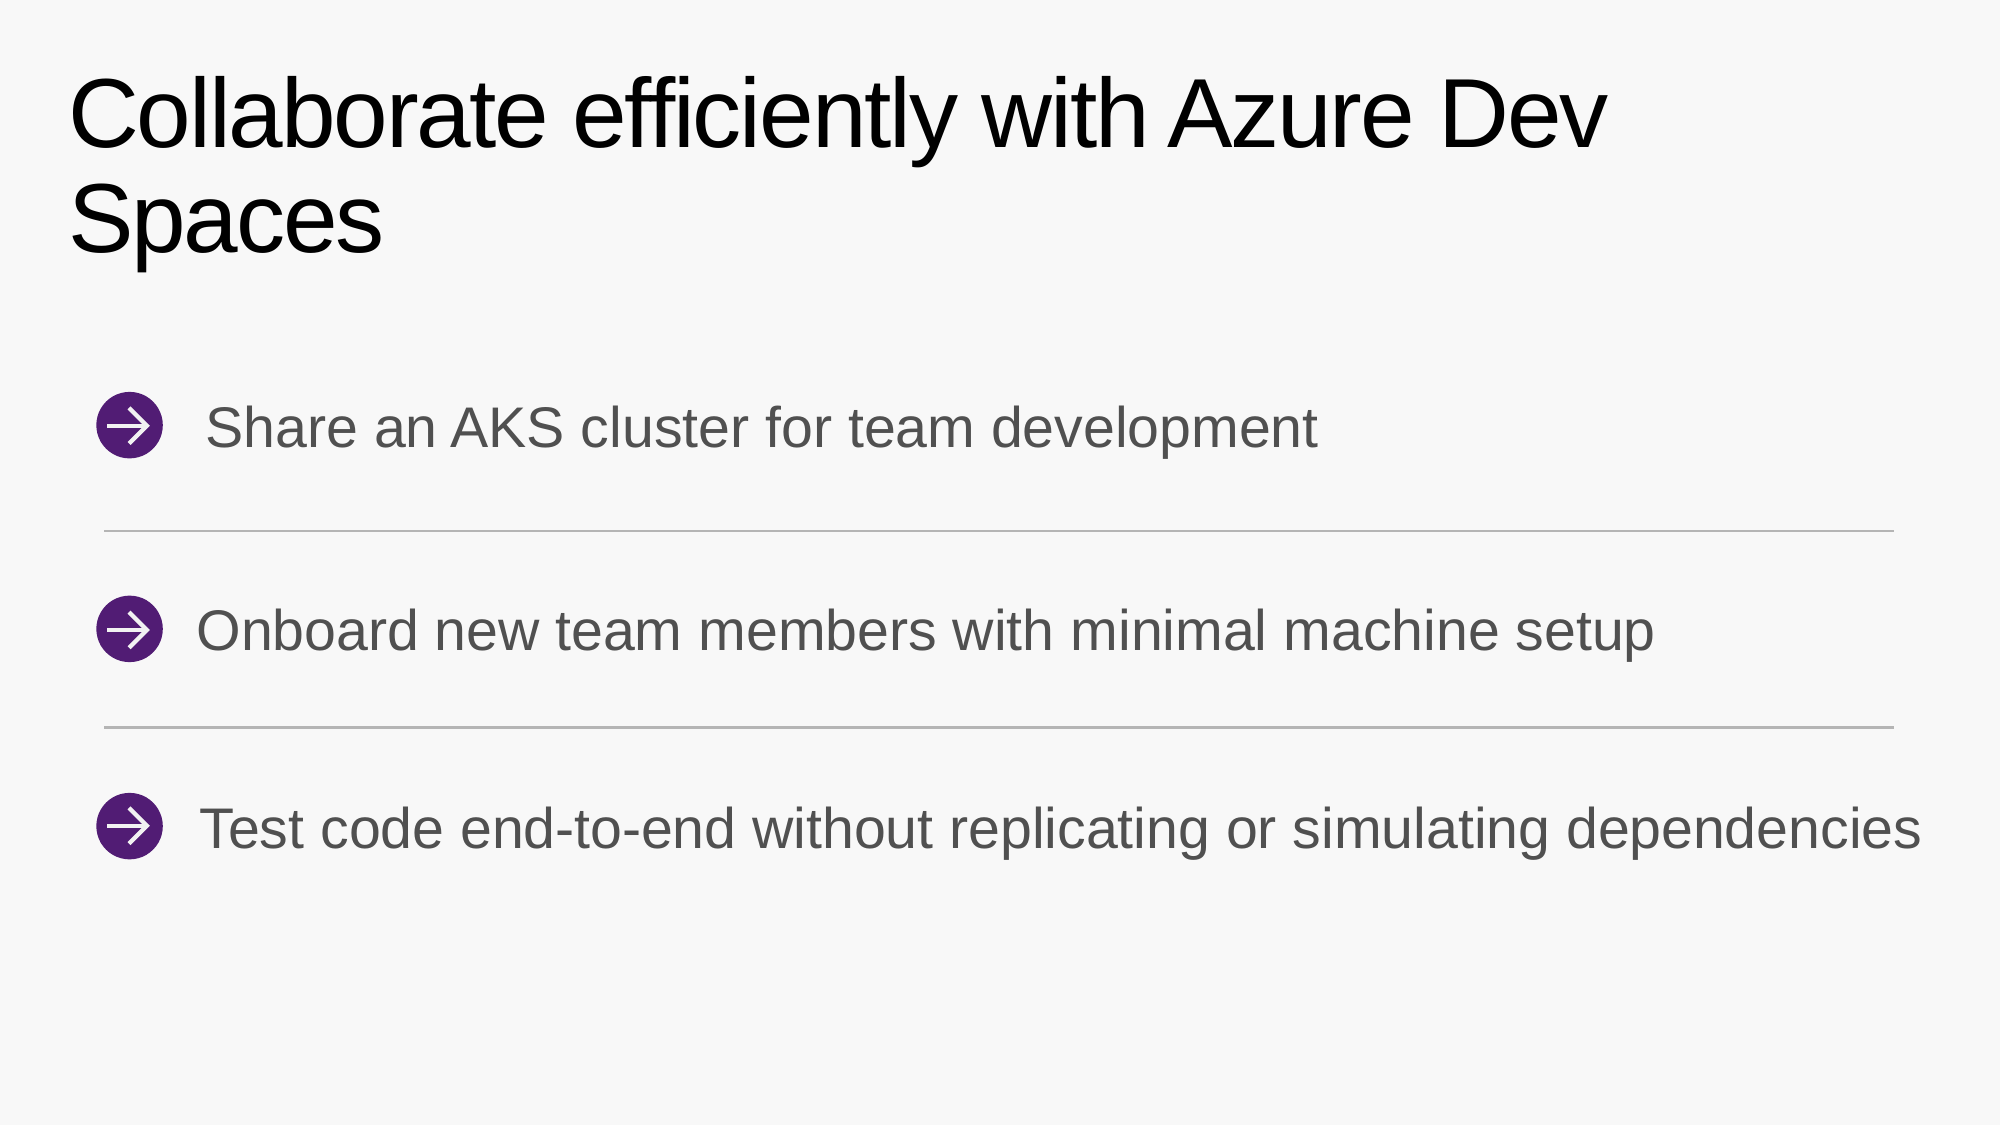

# Collaborate efficiently with Azure Dev Spaces
Share an AKS cluster for team development

Onboard new team members with minimal machine setup

Test code end-to-end without replicating or simulating dependencies